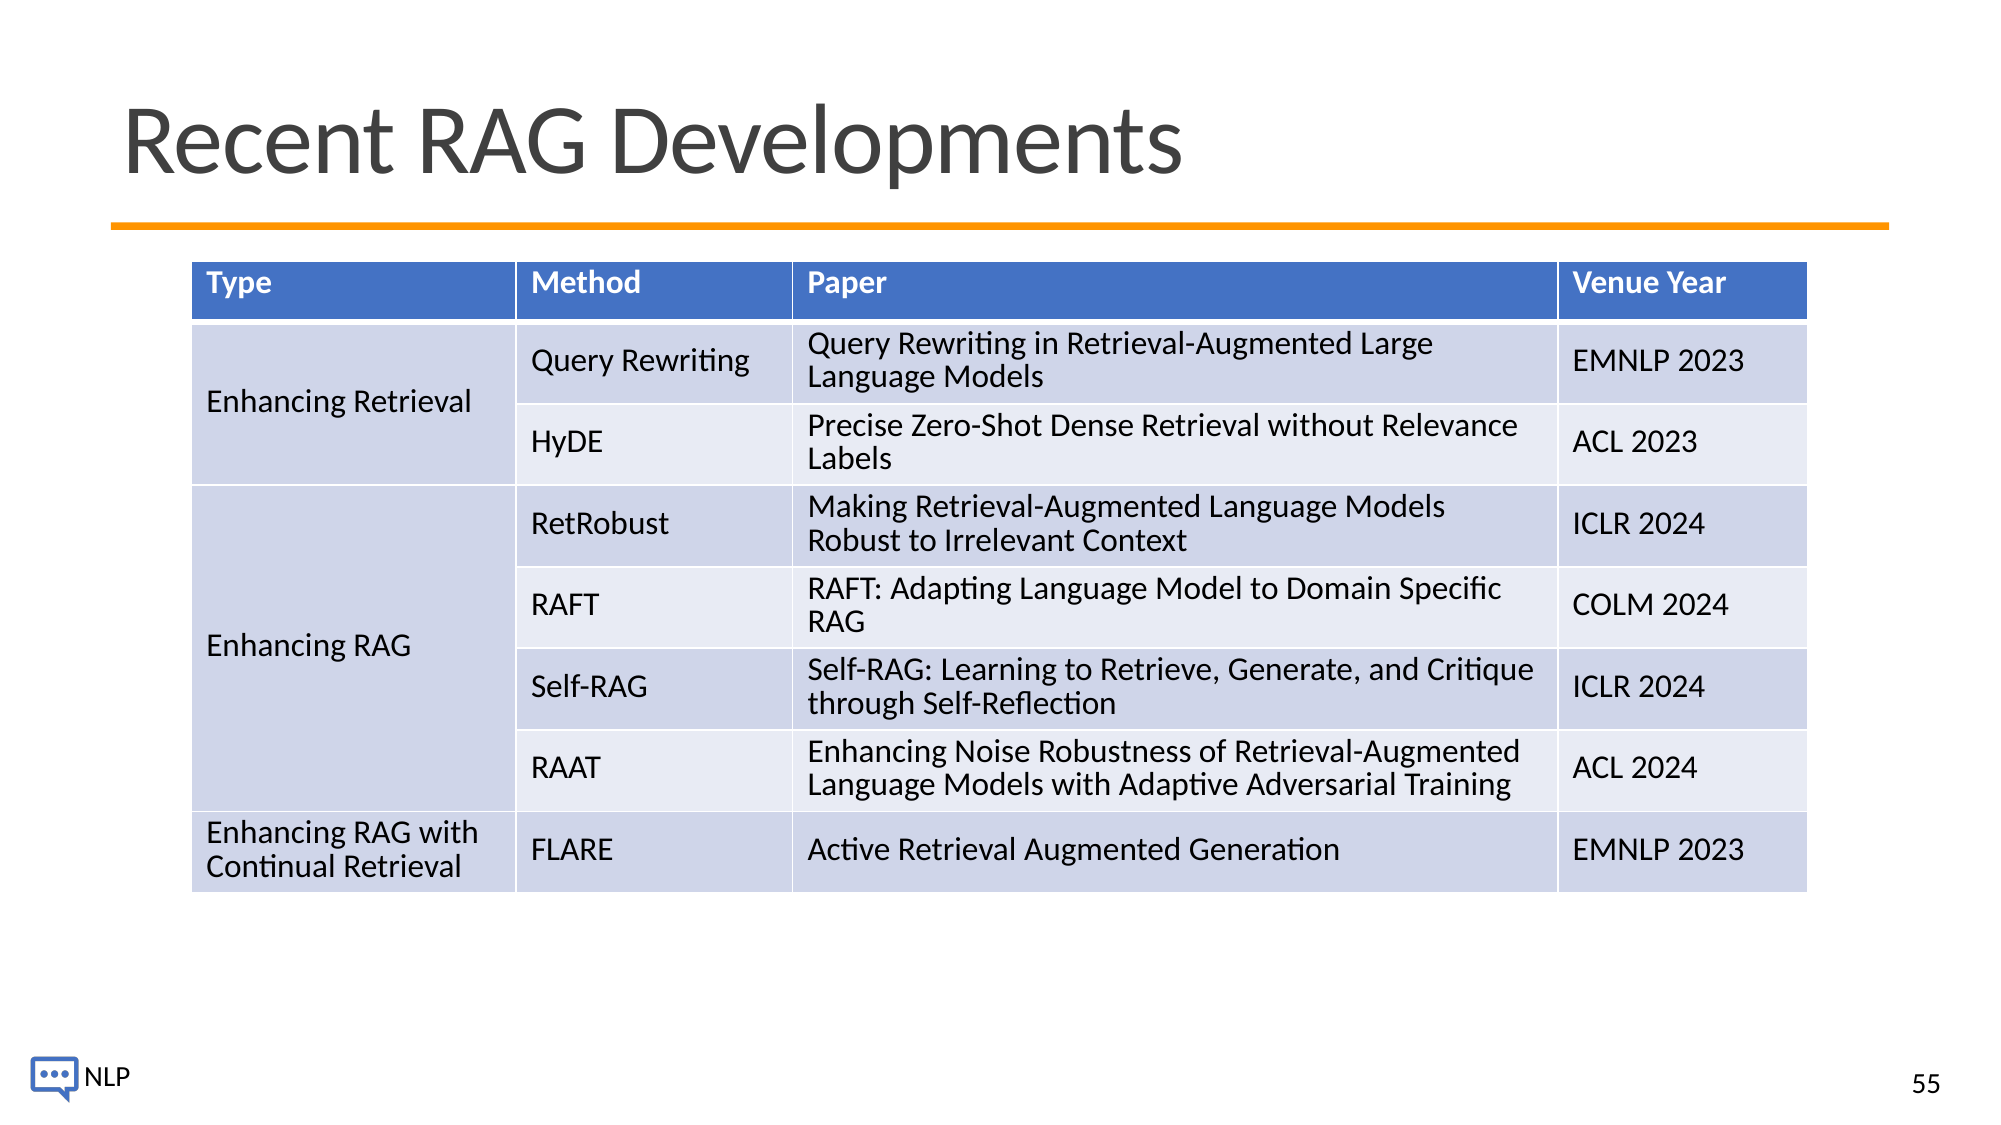

# Recent RAG Developments
| Type | Method | Paper | Venue Year |
| --- | --- | --- | --- |
| Enhancing Retrieval | Query Rewriting | Query Rewriting in Retrieval-Augmented Large Language Models | EMNLP 2023 |
|  | HyDE | Precise Zero-Shot Dense Retrieval without Relevance Labels | ACL 2023 |
| Enhancing RAG | RetRobust | Making Retrieval-Augmented Language Models Robust to Irrelevant Context | ICLR 2024 |
|  | RAFT | RAFT: Adapting Language Model to Domain Specific RAG | COLM 2024 |
|  | Self-RAG | Self-RAG: Learning to Retrieve, Generate, and Critique through Self-Reflection | ICLR 2024 |
|  | RAAT | Enhancing Noise Robustness of Retrieval-Augmented Language Models with Adaptive Adversarial Training | ACL 2024 |
| Enhancing RAG with Continual Retrieval | FLARE | Active Retrieval Augmented Generation | EMNLP 2023 |
55